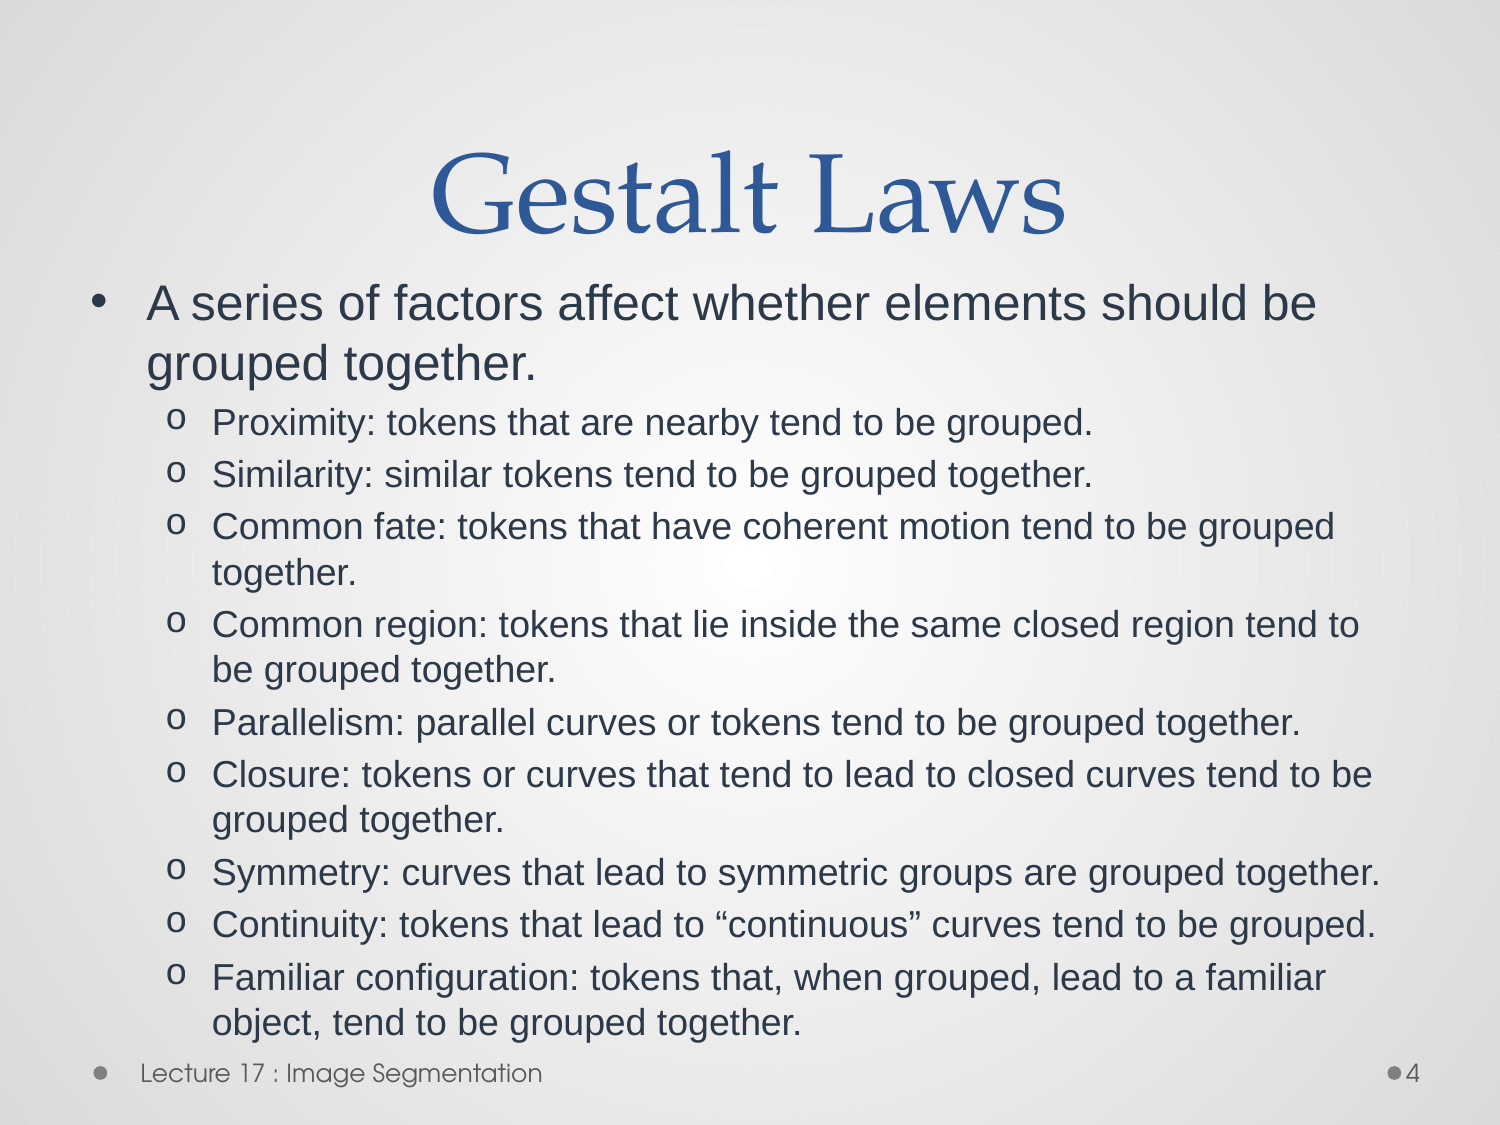

# Gestalt Laws
A series of factors affect whether elements should be grouped together.
Proximity: tokens that are nearby tend to be grouped.
Similarity: similar tokens tend to be grouped together.
Common fate: tokens that have coherent motion tend to be grouped together.
Common region: tokens that lie inside the same closed region tend to be grouped together.
Parallelism: parallel curves or tokens tend to be grouped together.
Closure: tokens or curves that tend to lead to closed curves tend to be grouped together.
Symmetry: curves that lead to symmetric groups are grouped together.
Continuity: tokens that lead to “continuous” curves tend to be grouped.
Familiar configuration: tokens that, when grouped, lead to a familiar object, tend to be grouped together.
4